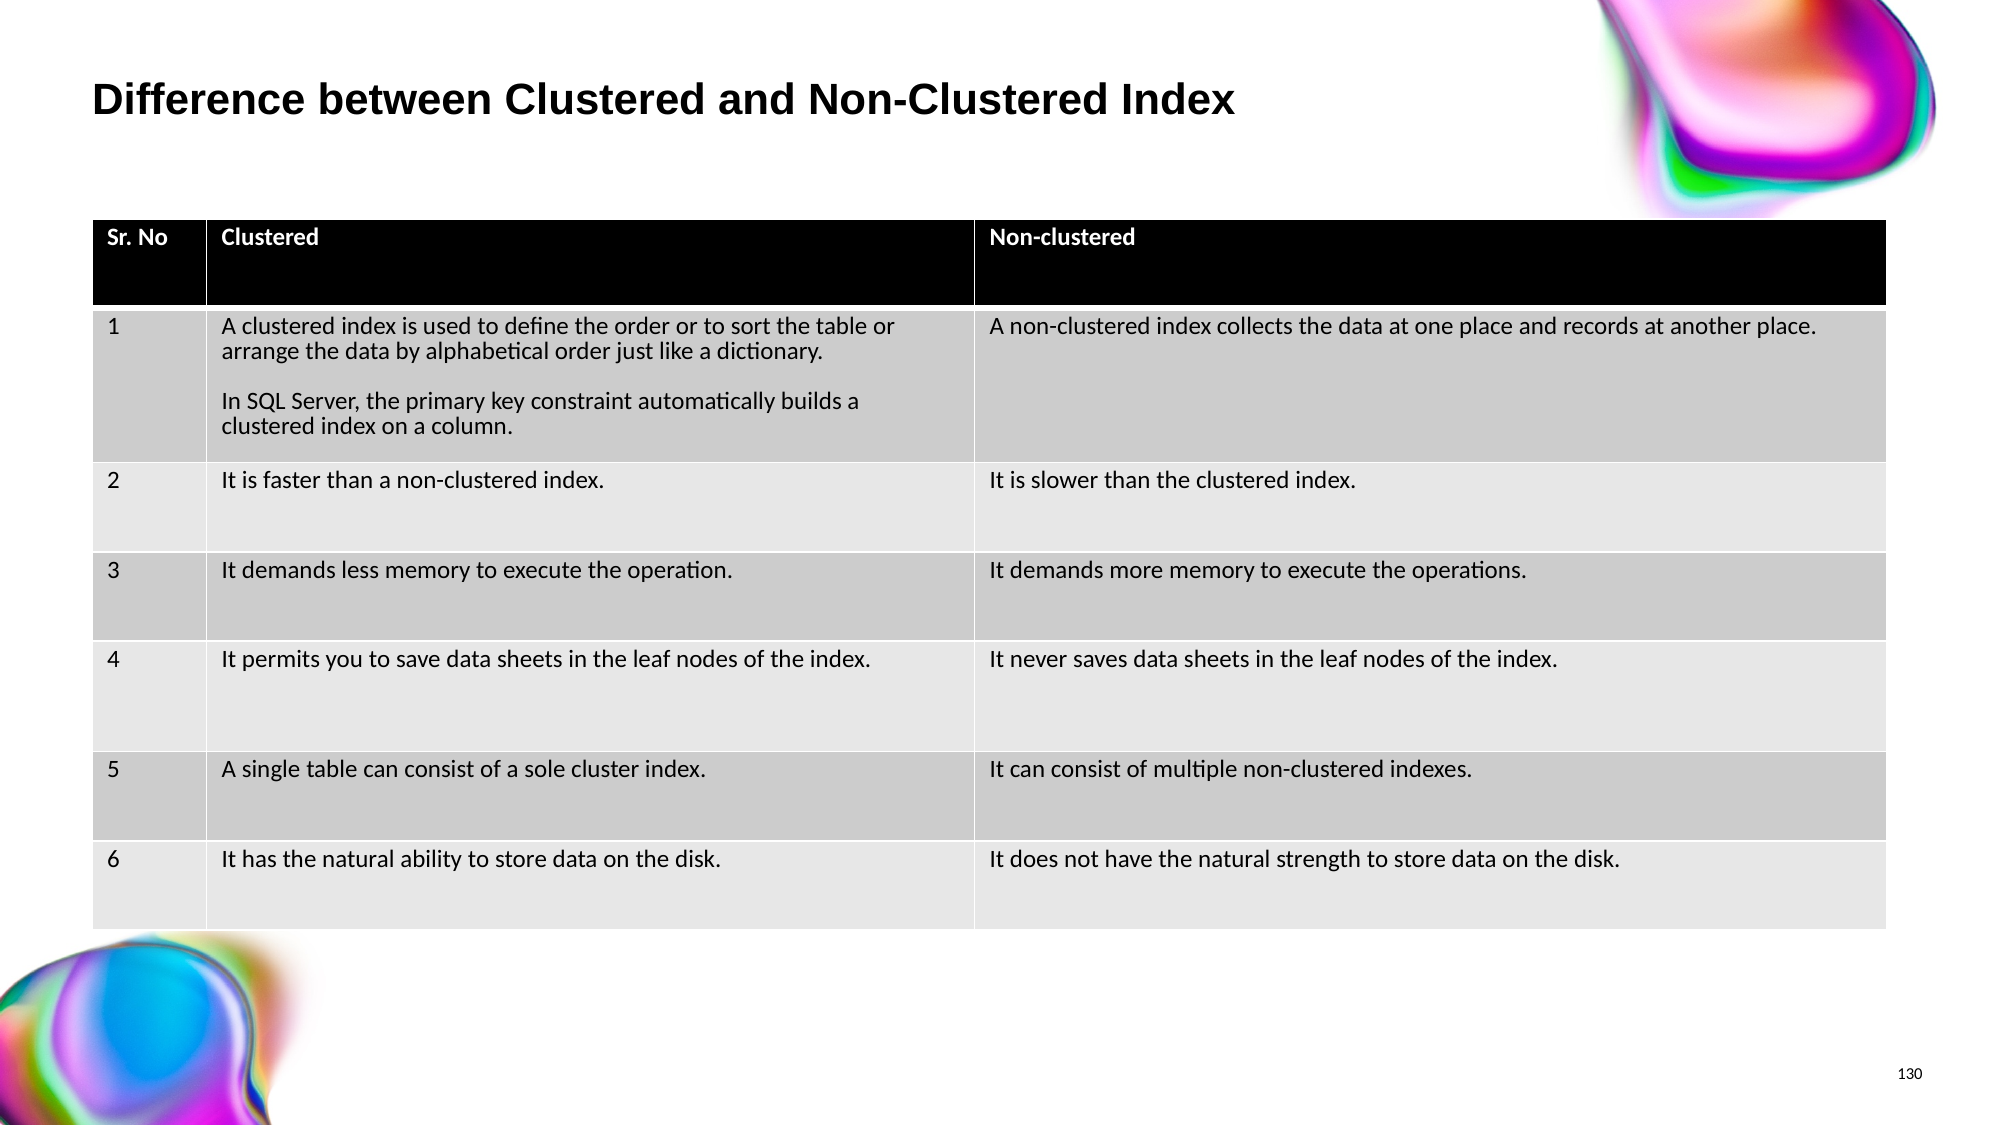

# Difference between Clustered and Non-Clustered Index
| Sr. No | Clustered | Non-clustered |
| --- | --- | --- |
| 1 | A clustered index is used to define the order or to sort the table or arrange the data by alphabetical order just like a dictionary. In SQL Server, the primary key constraint automatically builds a clustered index on a column. | A non-clustered index collects the data at one place and records at another place. |
| 2 | It is faster than a non-clustered index. | It is slower than the clustered index. |
| 3 | It demands less memory to execute the operation. | It demands more memory to execute the operations. |
| 4 | It permits you to save data sheets in the leaf nodes of the index. | It never saves data sheets in the leaf nodes of the index. |
| 5 | A single table can consist of a sole cluster index. | It can consist of multiple non-clustered indexes. |
| 6 | It has the natural ability to store data on the disk. | It does not have the natural strength to store data on the disk. |